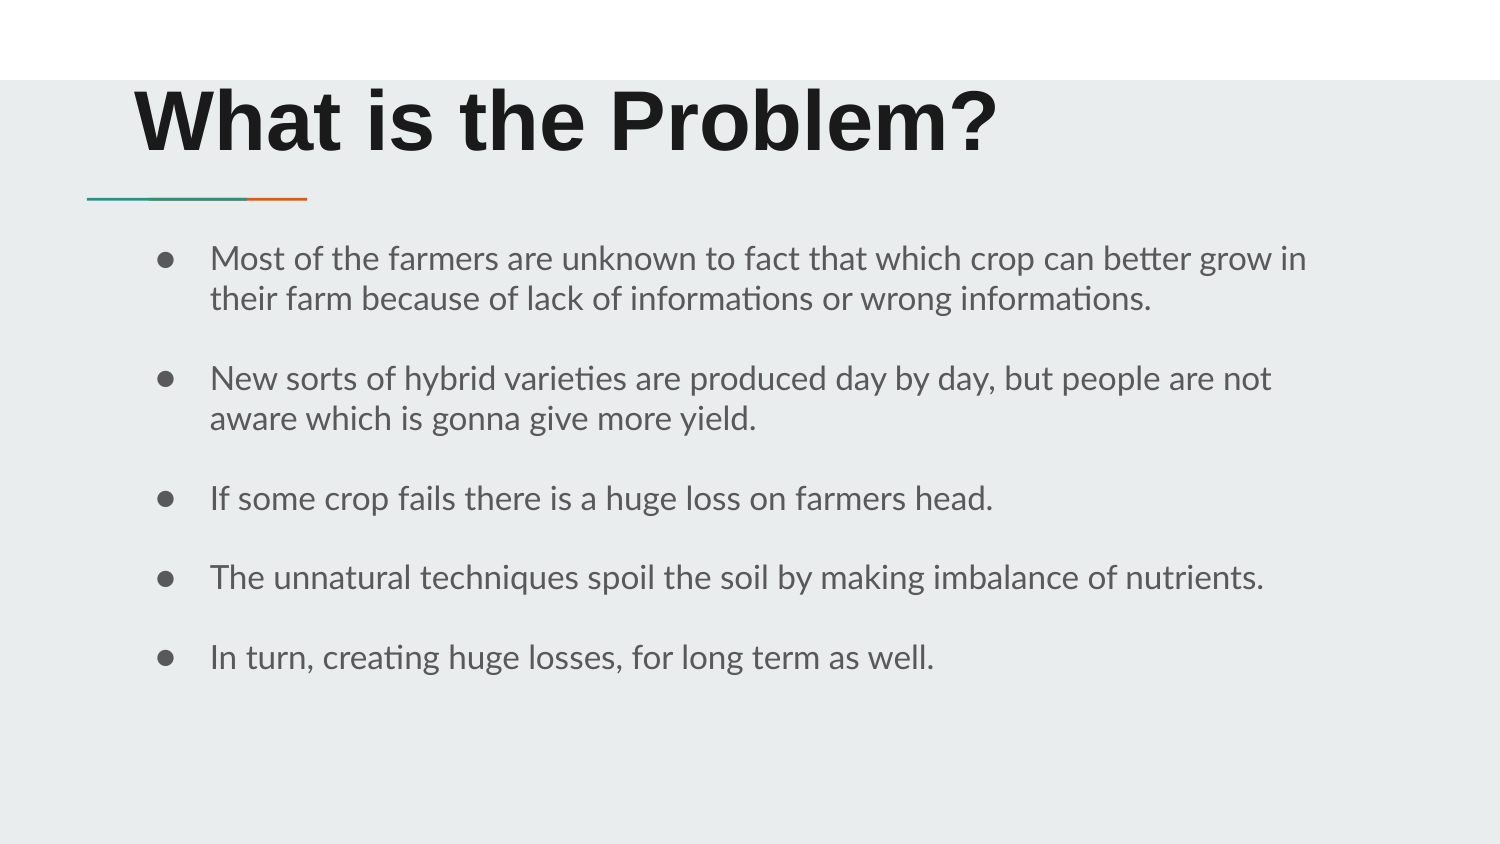

# What is the Problem?
Most of the farmers are unknown to fact that which crop can better grow in their farm because of lack of informations or wrong informations.

New sorts of hybrid varieties are produced day by day, but people are not aware which is gonna give more yield.

If some crop fails there is a huge loss on farmers head.

The unnatural techniques spoil the soil by making imbalance of nutrients.

In turn, creating huge losses, for long term as well.